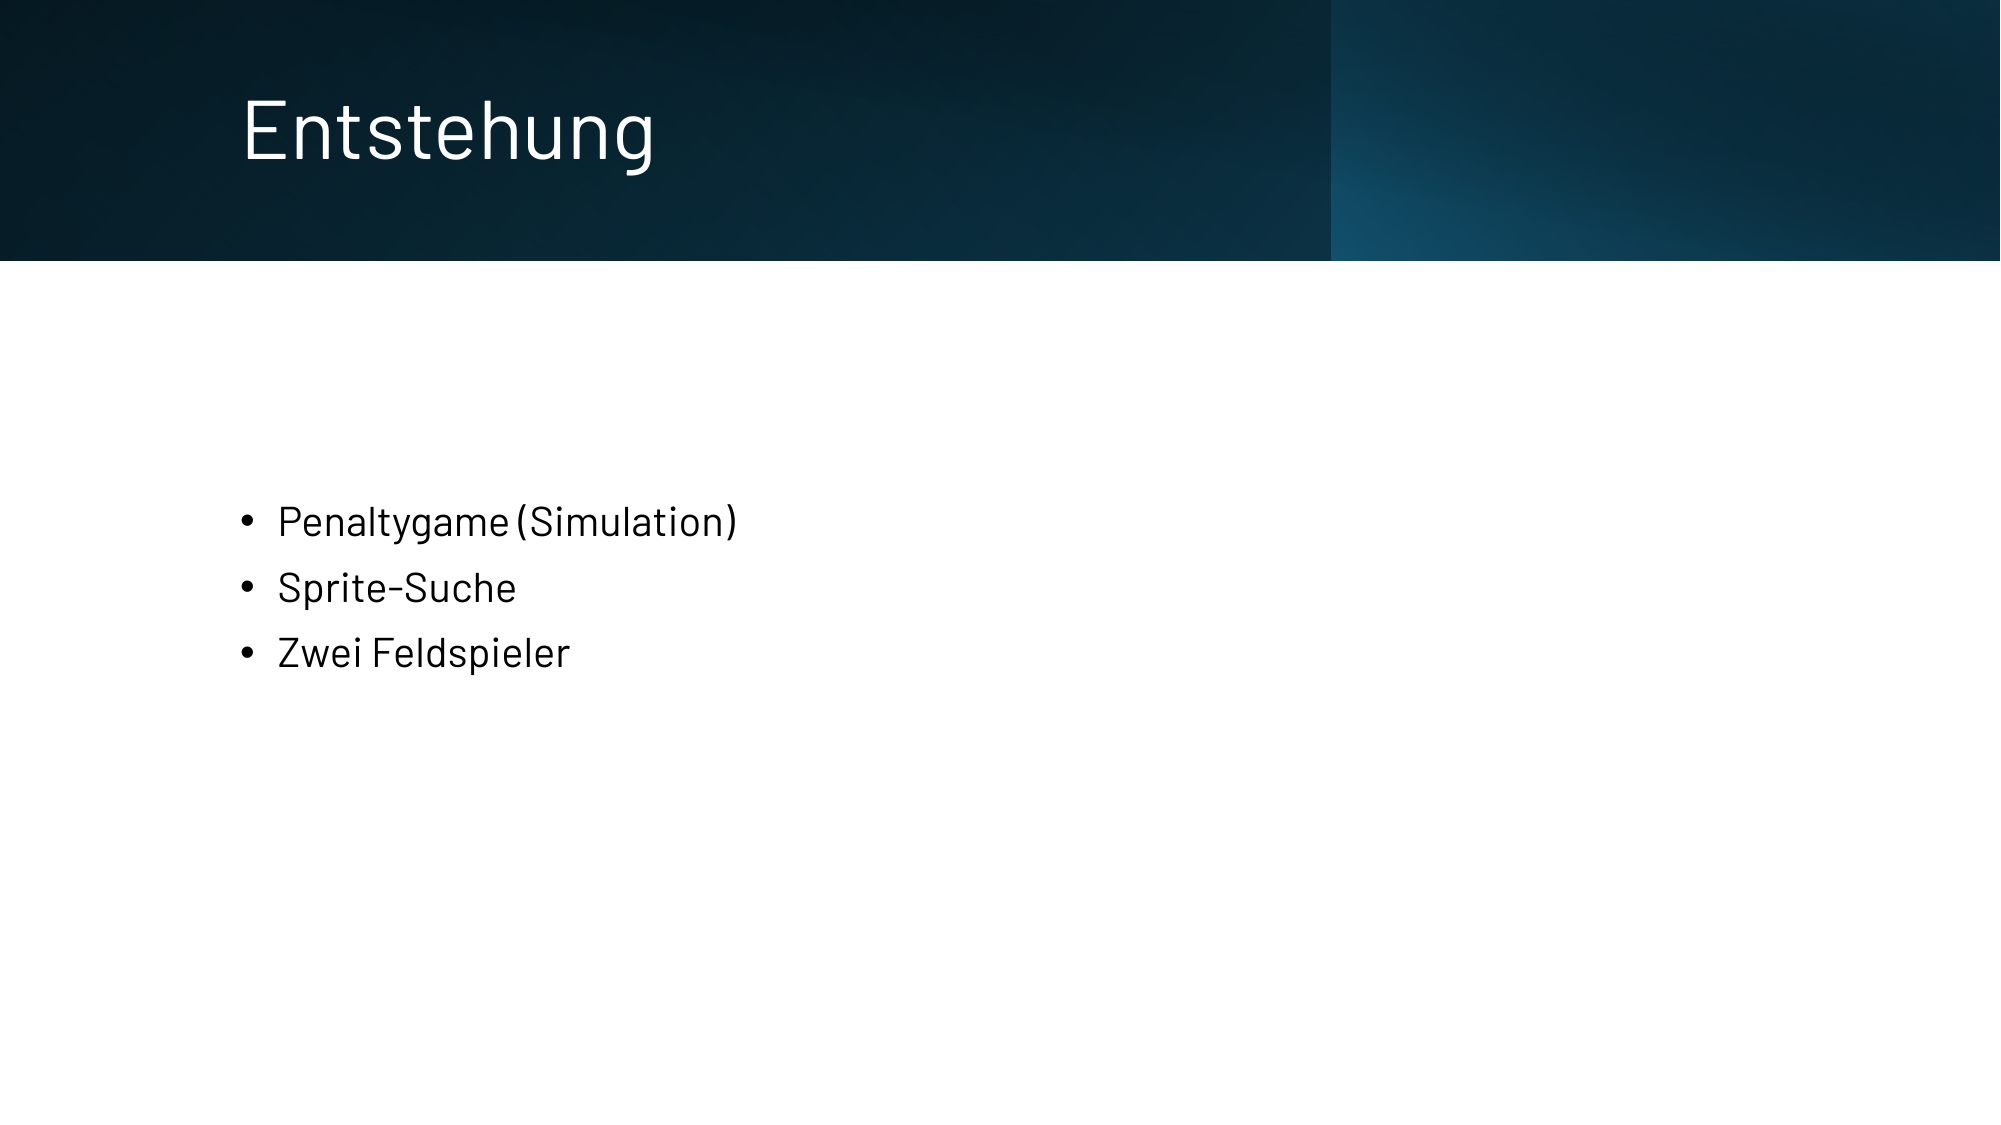

# Entstehung
Penaltygame (Simulation)
Sprite-Suche
Zwei Feldspieler